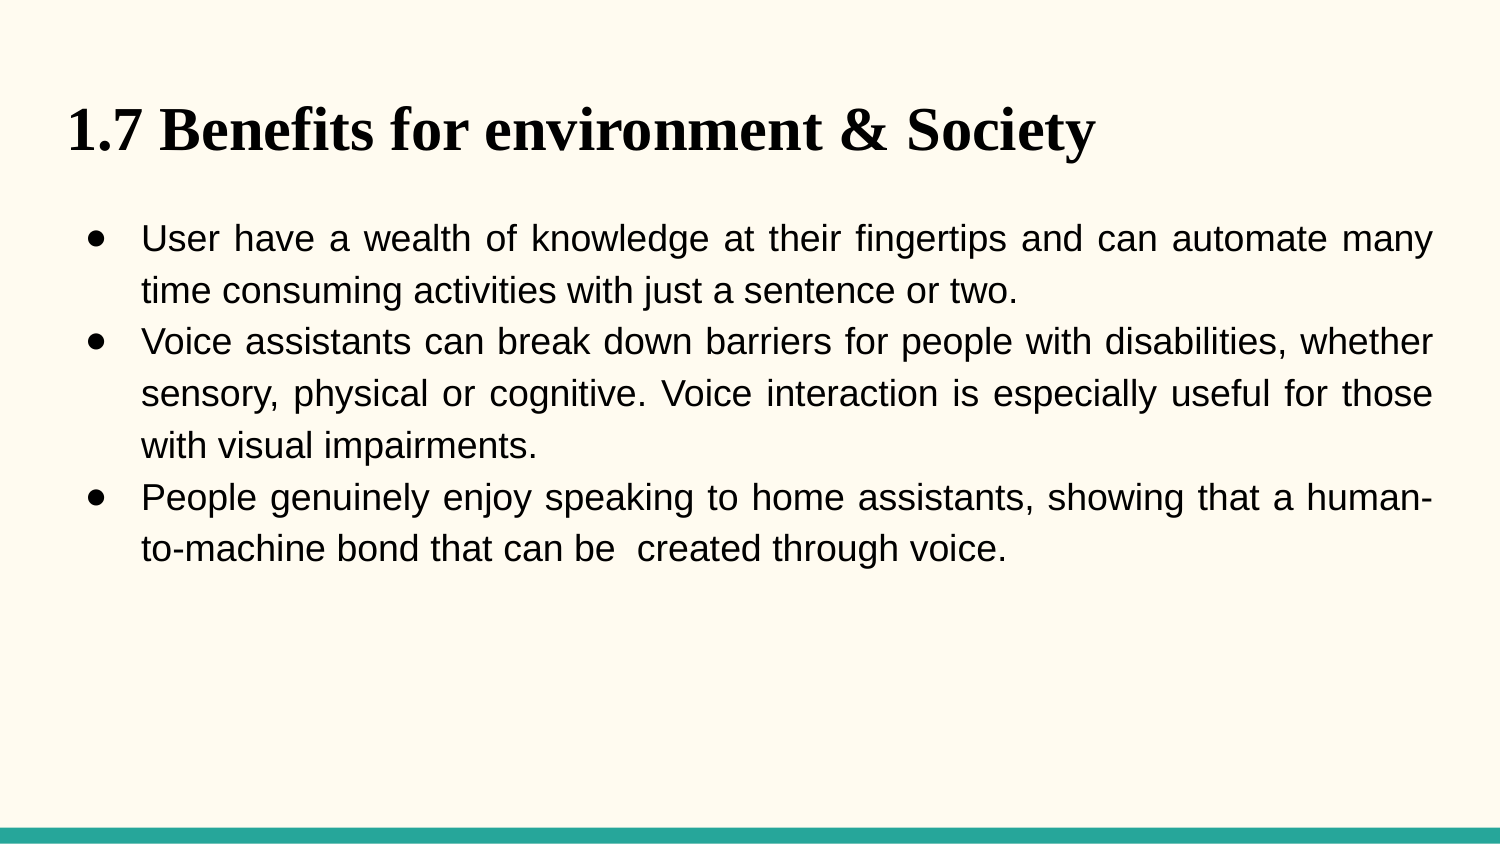

# 1.7 Benefits for environment & Society
User have a wealth of knowledge at their fingertips and can automate many time consuming activities with just a sentence or two.
Voice assistants can break down barriers for people with disabilities, whether sensory, physical or cognitive. Voice interaction is especially useful for those with visual impairments.
People genuinely enjoy speaking to home assistants, showing that a human-to-machine bond that can be  created through voice.